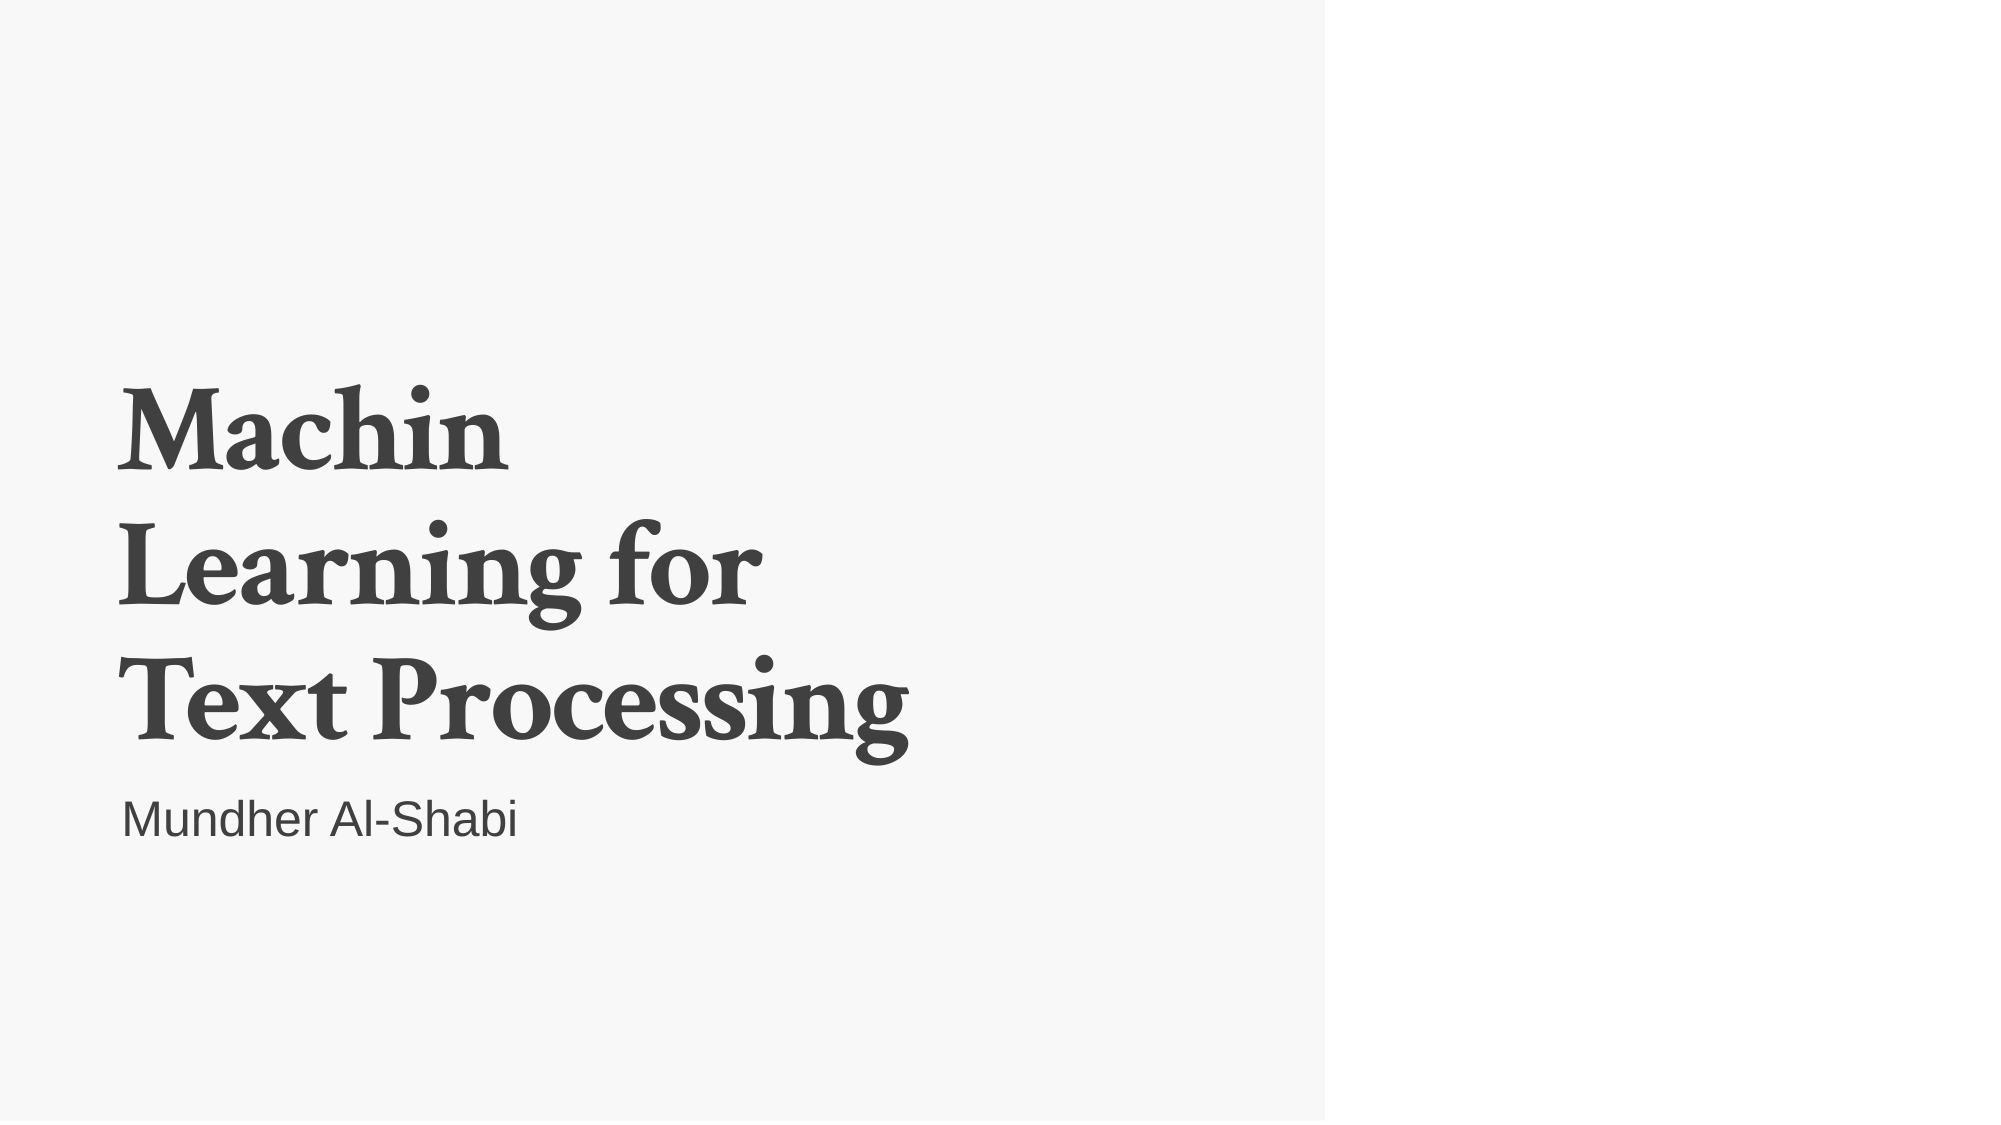

# Machin Learning for Text Processing
Mundher Al-Shabi